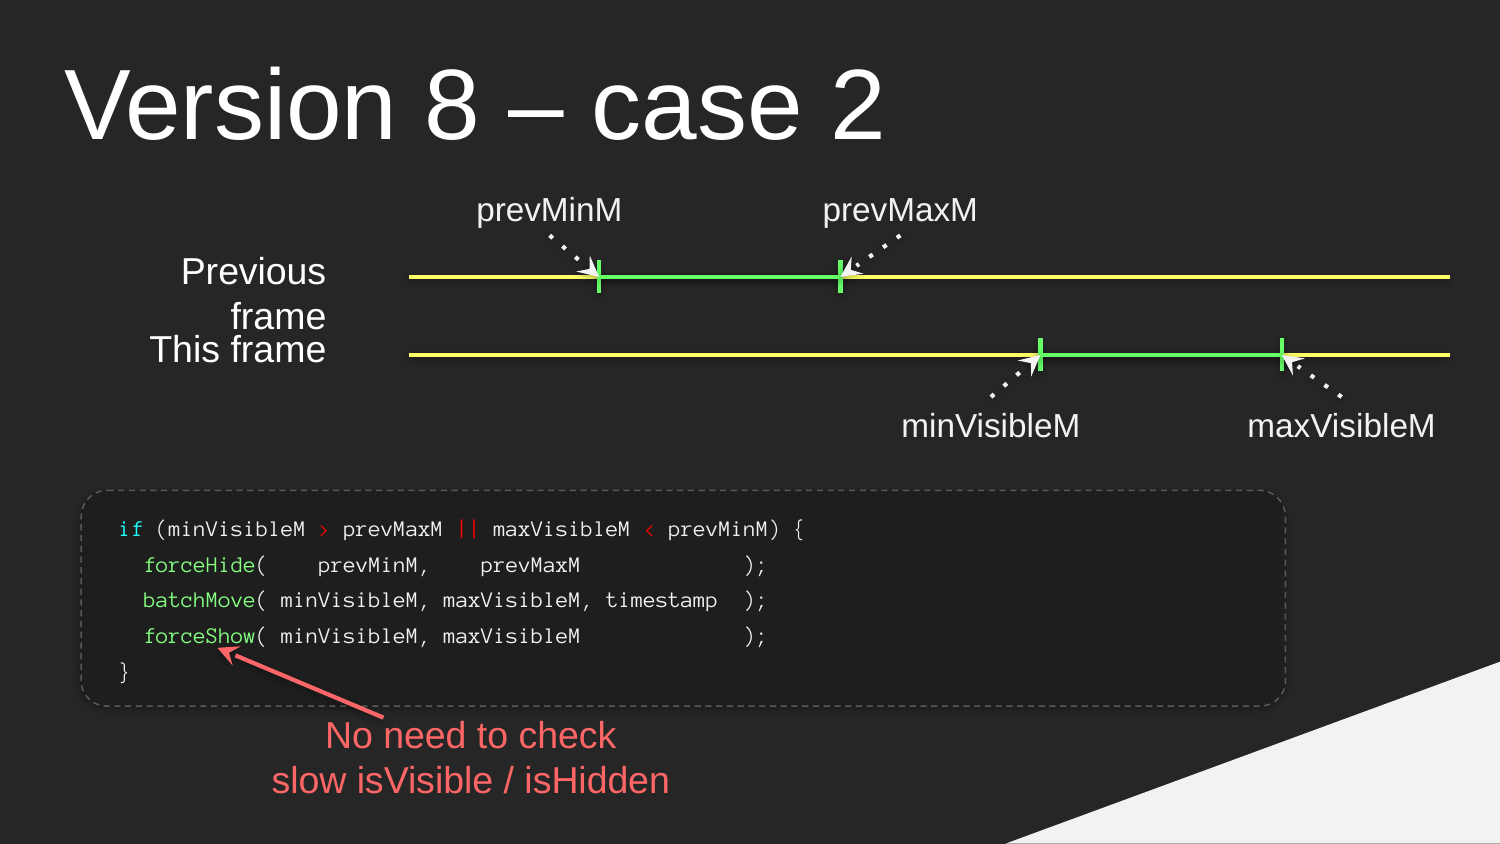

Version 8 – case 2
prevMinM
prevMaxM
Previous frame
This frame
minVisibleM
maxVisibleM
if (minVisibleM > prevMaxM || maxVisibleM < prevMinM) {
  forceHide(    prevMinM,    prevMaxM             );
  batchMove( minVisibleM, maxVisibleM, timestamp  );
  forceShow( minVisibleM, maxVisibleM             );
}

No need to check
slow isVisible / isHidden